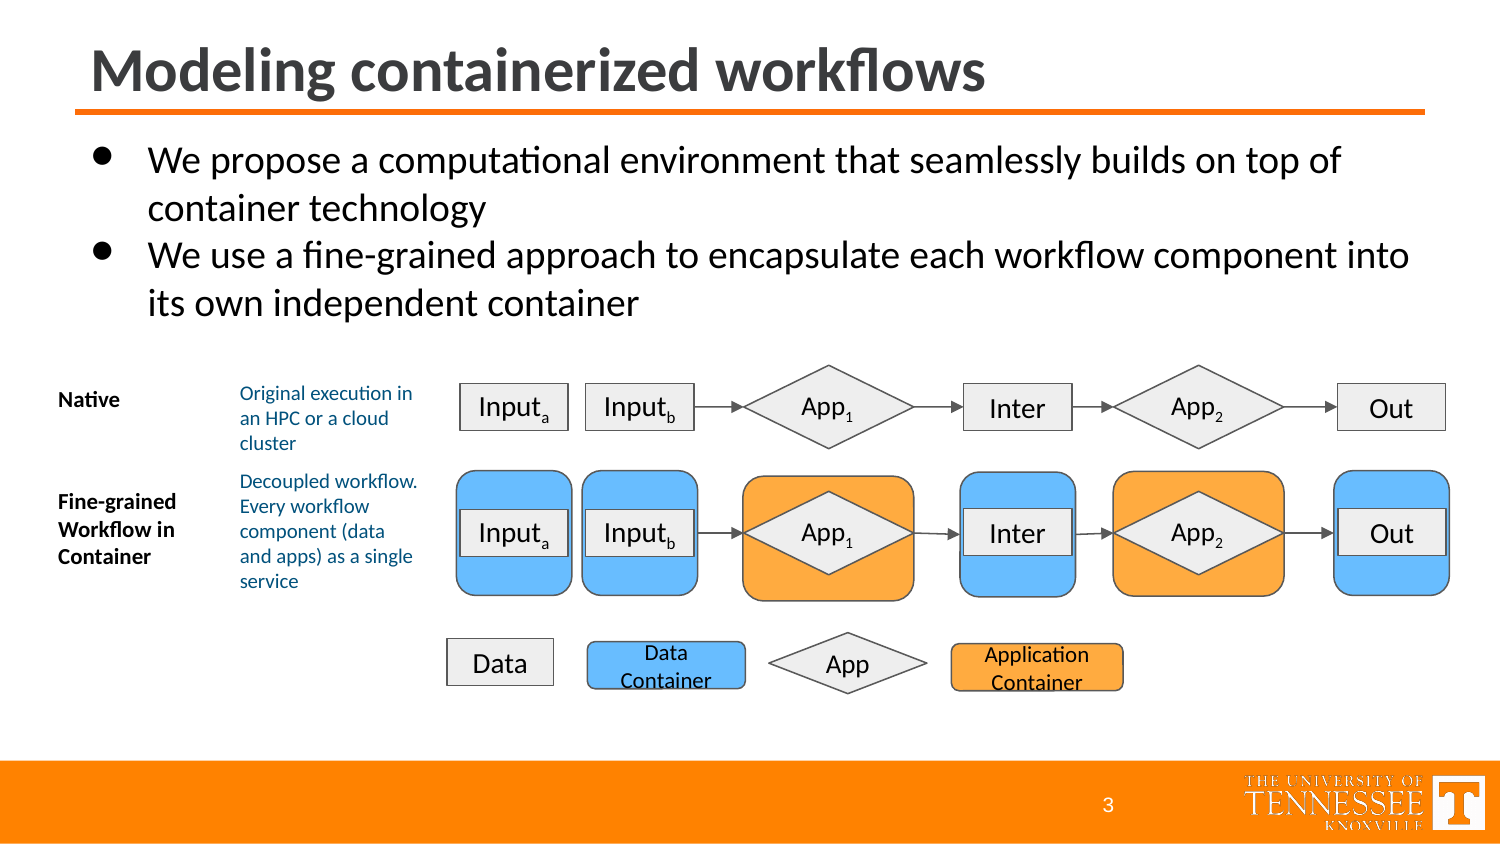

# Modeling containerized workflows
We propose a computational environment that seamlessly builds on top of container technology
We use a fine-grained approach to encapsulate each workflow component into its own independent container
Original execution in an HPC or a cloud cluster
App1
App2
Native
Inputa
Inputb
Inter
Out
Decoupled workflow. Every workflow component (data and apps) as a single service

Fine-grained Workflow in Container

App1
App2
Inter
Out
Inputa
Inputb
App
Data
Data Container
Application Container
3